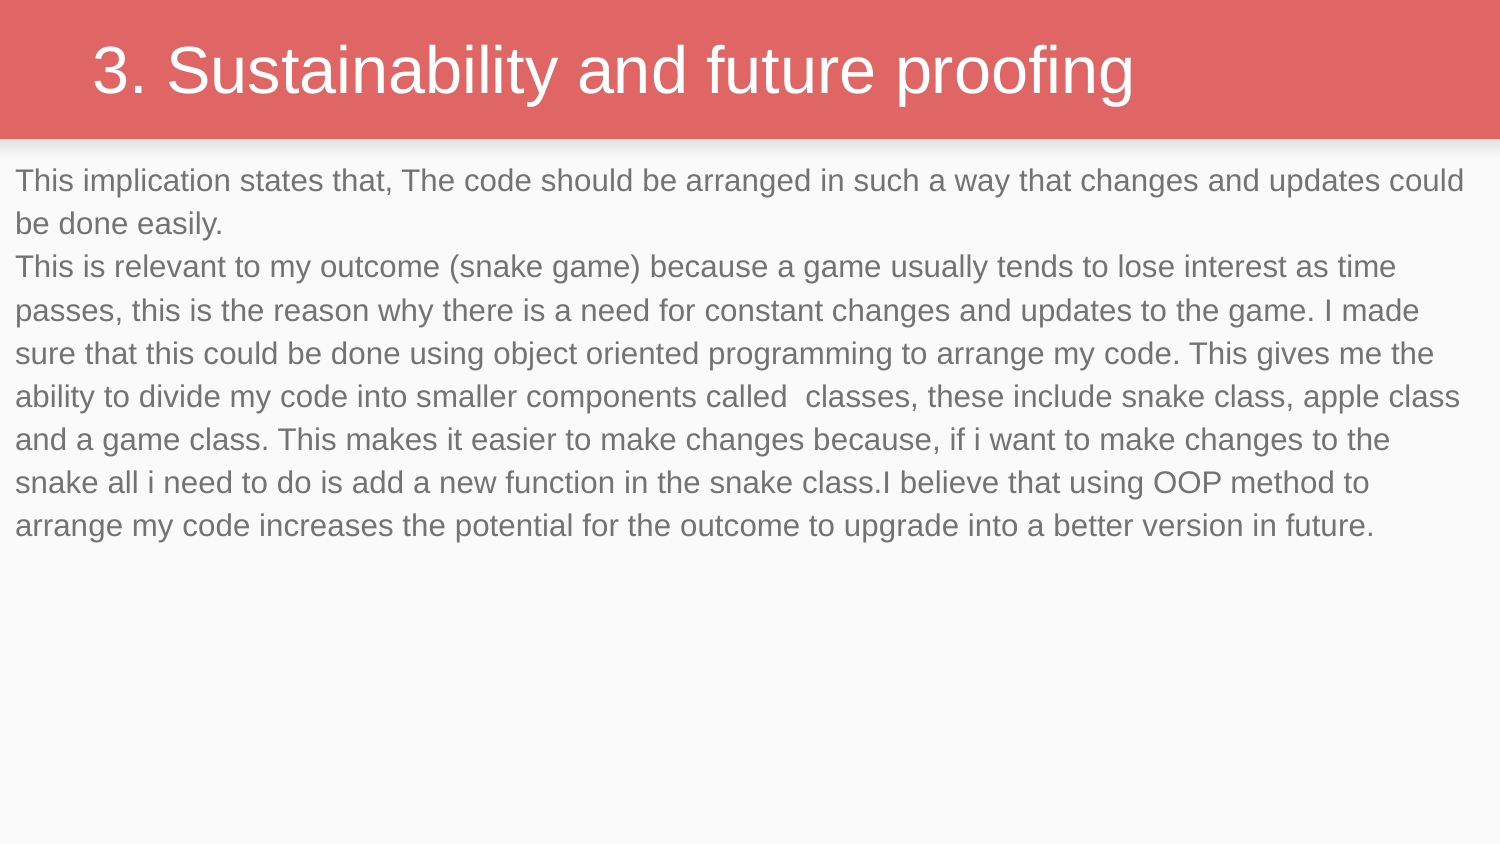

# 3. Sustainability and future proofing
This implication states that, The code should be arranged in such a way that changes and updates could be done easily.
This is relevant to my outcome (snake game) because a game usually tends to lose interest as time passes, this is the reason why there is a need for constant changes and updates to the game. I made sure that this could be done using object oriented programming to arrange my code. This gives me the ability to divide my code into smaller components called  classes, these include snake class, apple class and a game class. This makes it easier to make changes because, if i want to make changes to the snake all i need to do is add a new function in the snake class.I believe that using OOP method to arrange my code increases the potential for the outcome to upgrade into a better version in future.